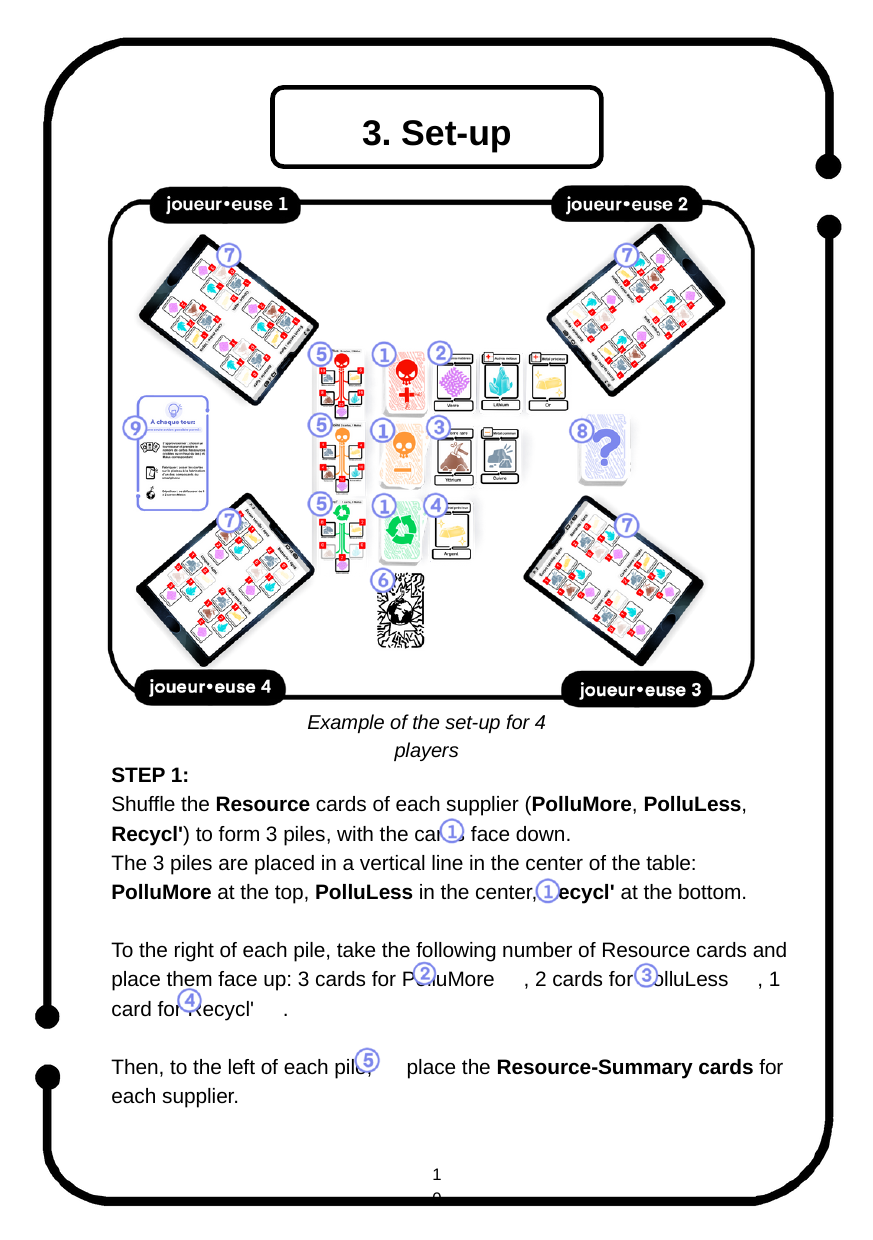

3. Set-up

Example of the set-up for 4 players
STEP 1:
Shuffle the Resource cards of each supplier (PolluMore, PolluLess, Recycl') to form 3 piles, with the cards face down.
The 3 piles are placed in a vertical line in the center of the table: PolluMore at the top, PolluLess in the center, Recycl' at the bottom.

To the right of each pile, take the following number of Resource cards and place them face up: 3 cards for PolluMore     , 2 cards for PolluLess     , 1 card for Recycl'     .

Then, to the left of each pile,      place the Resource-Summary cards for each supplier.

10